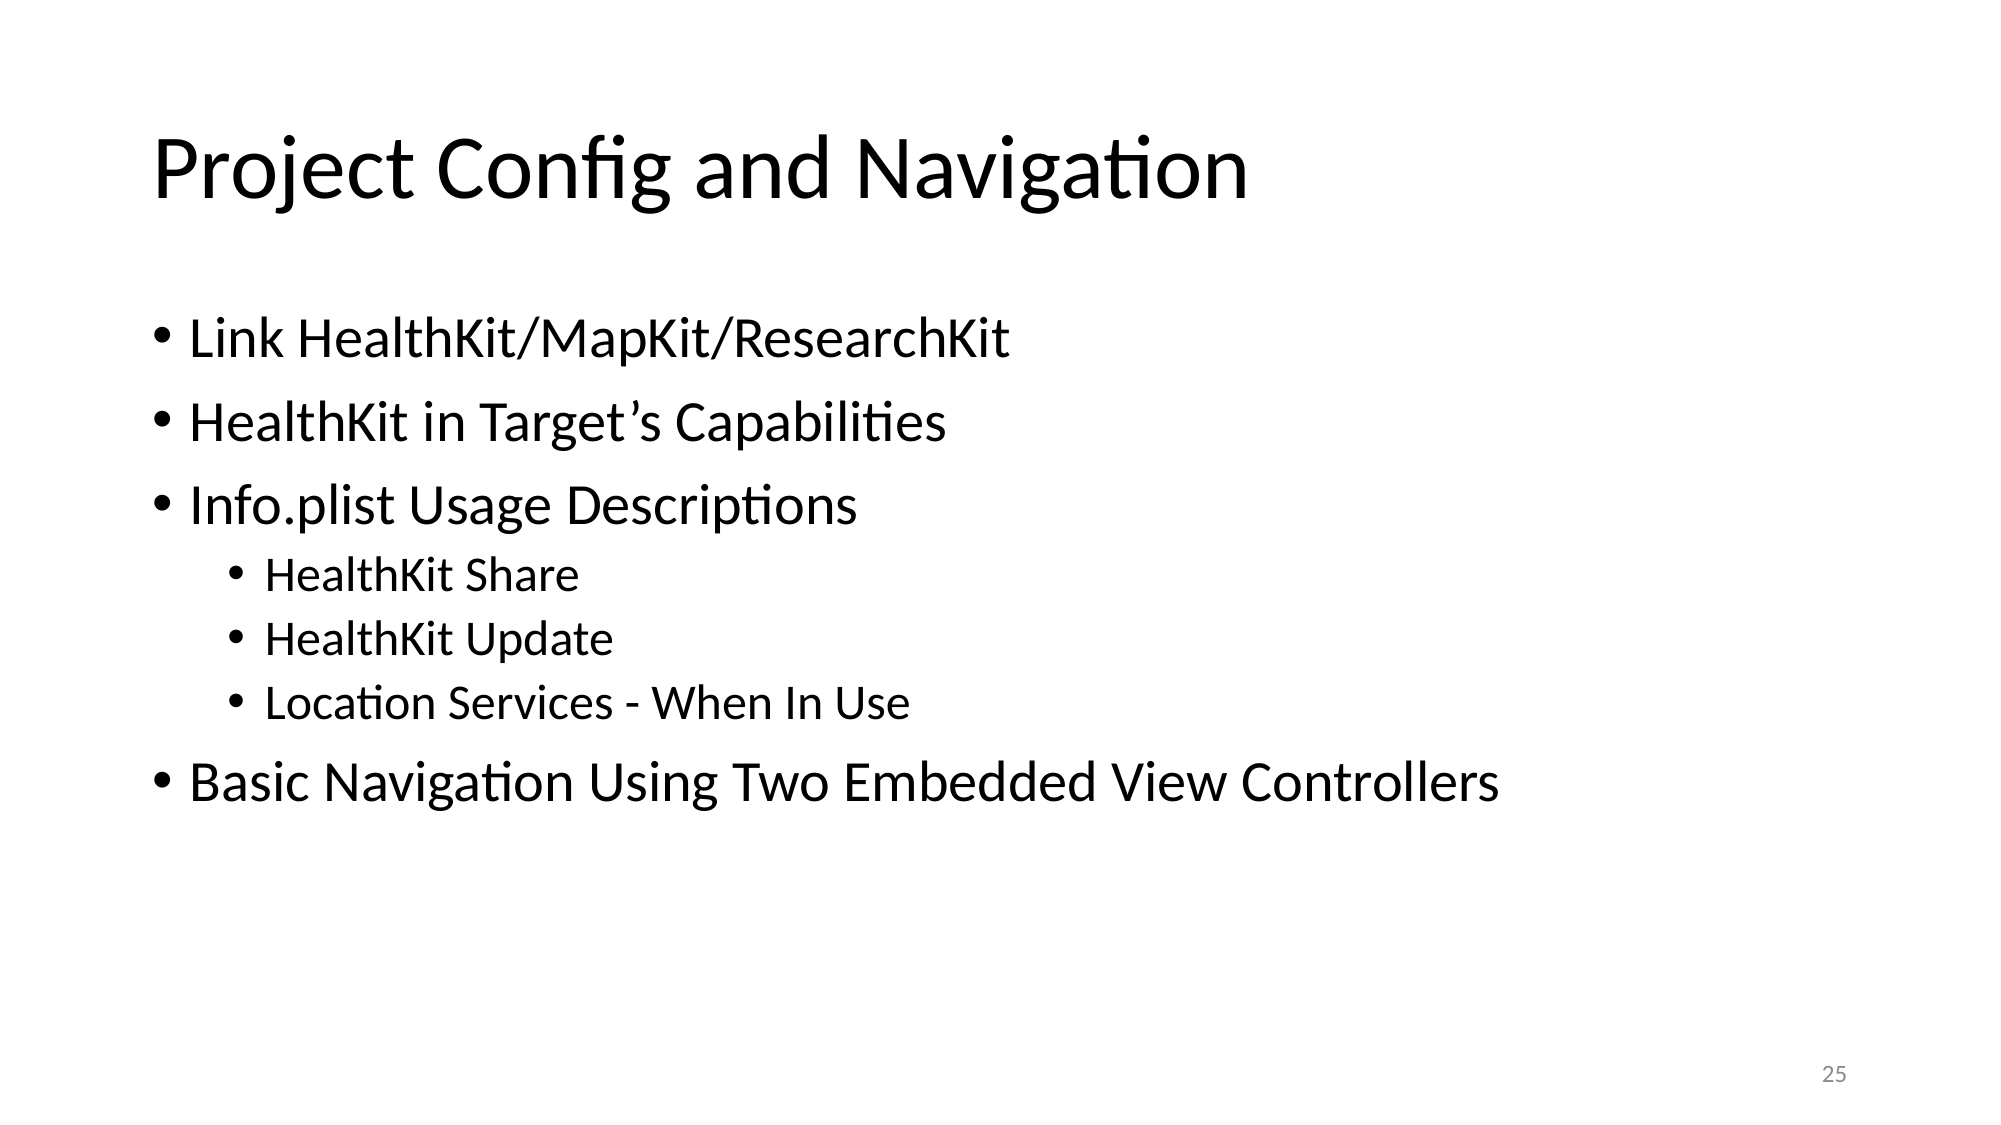

# Project Config and Navigation
Link HealthKit/MapKit/ResearchKit
HealthKit in Target’s Capabilities
Info.plist Usage Descriptions
HealthKit Share
HealthKit Update
Location Services - When In Use
Basic Navigation Using Two Embedded View Controllers

25